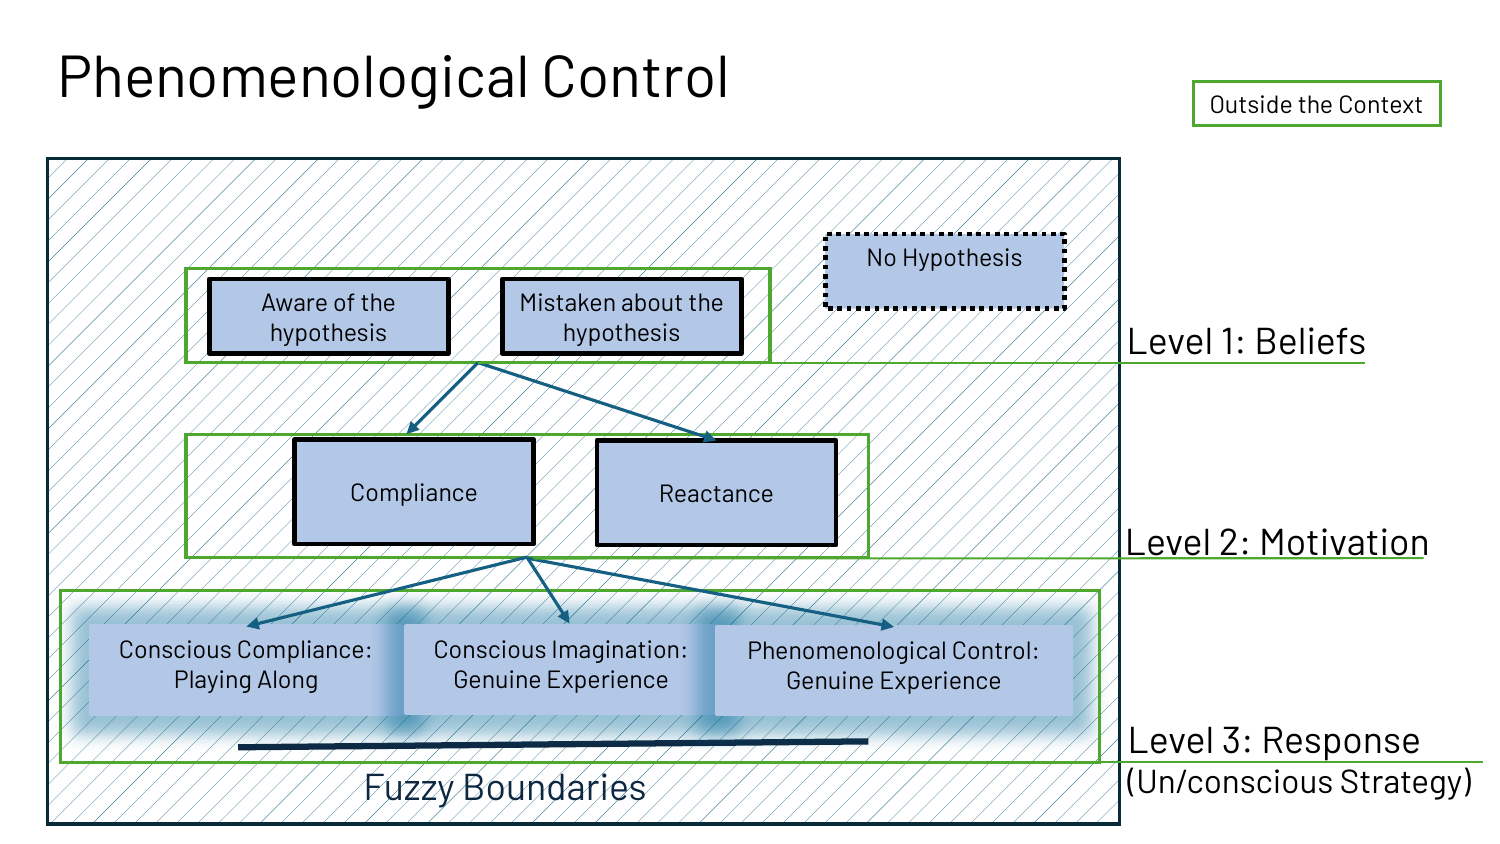

# Phenomenological Control
Outside the Context

No Hypothesis

Aware of the hypothesis
Mistaken about the hypothesis
Level 1: Beliefs

Compliance

Reactance

Level 2: Motivation

Conscious Imagination:
Genuine Experience

Conscious Compliance:
Playing Along

Phenomenological Control:
Genuine Experience

Level 3: Response
(Un/conscious Strategy)
Fuzzy Boundaries